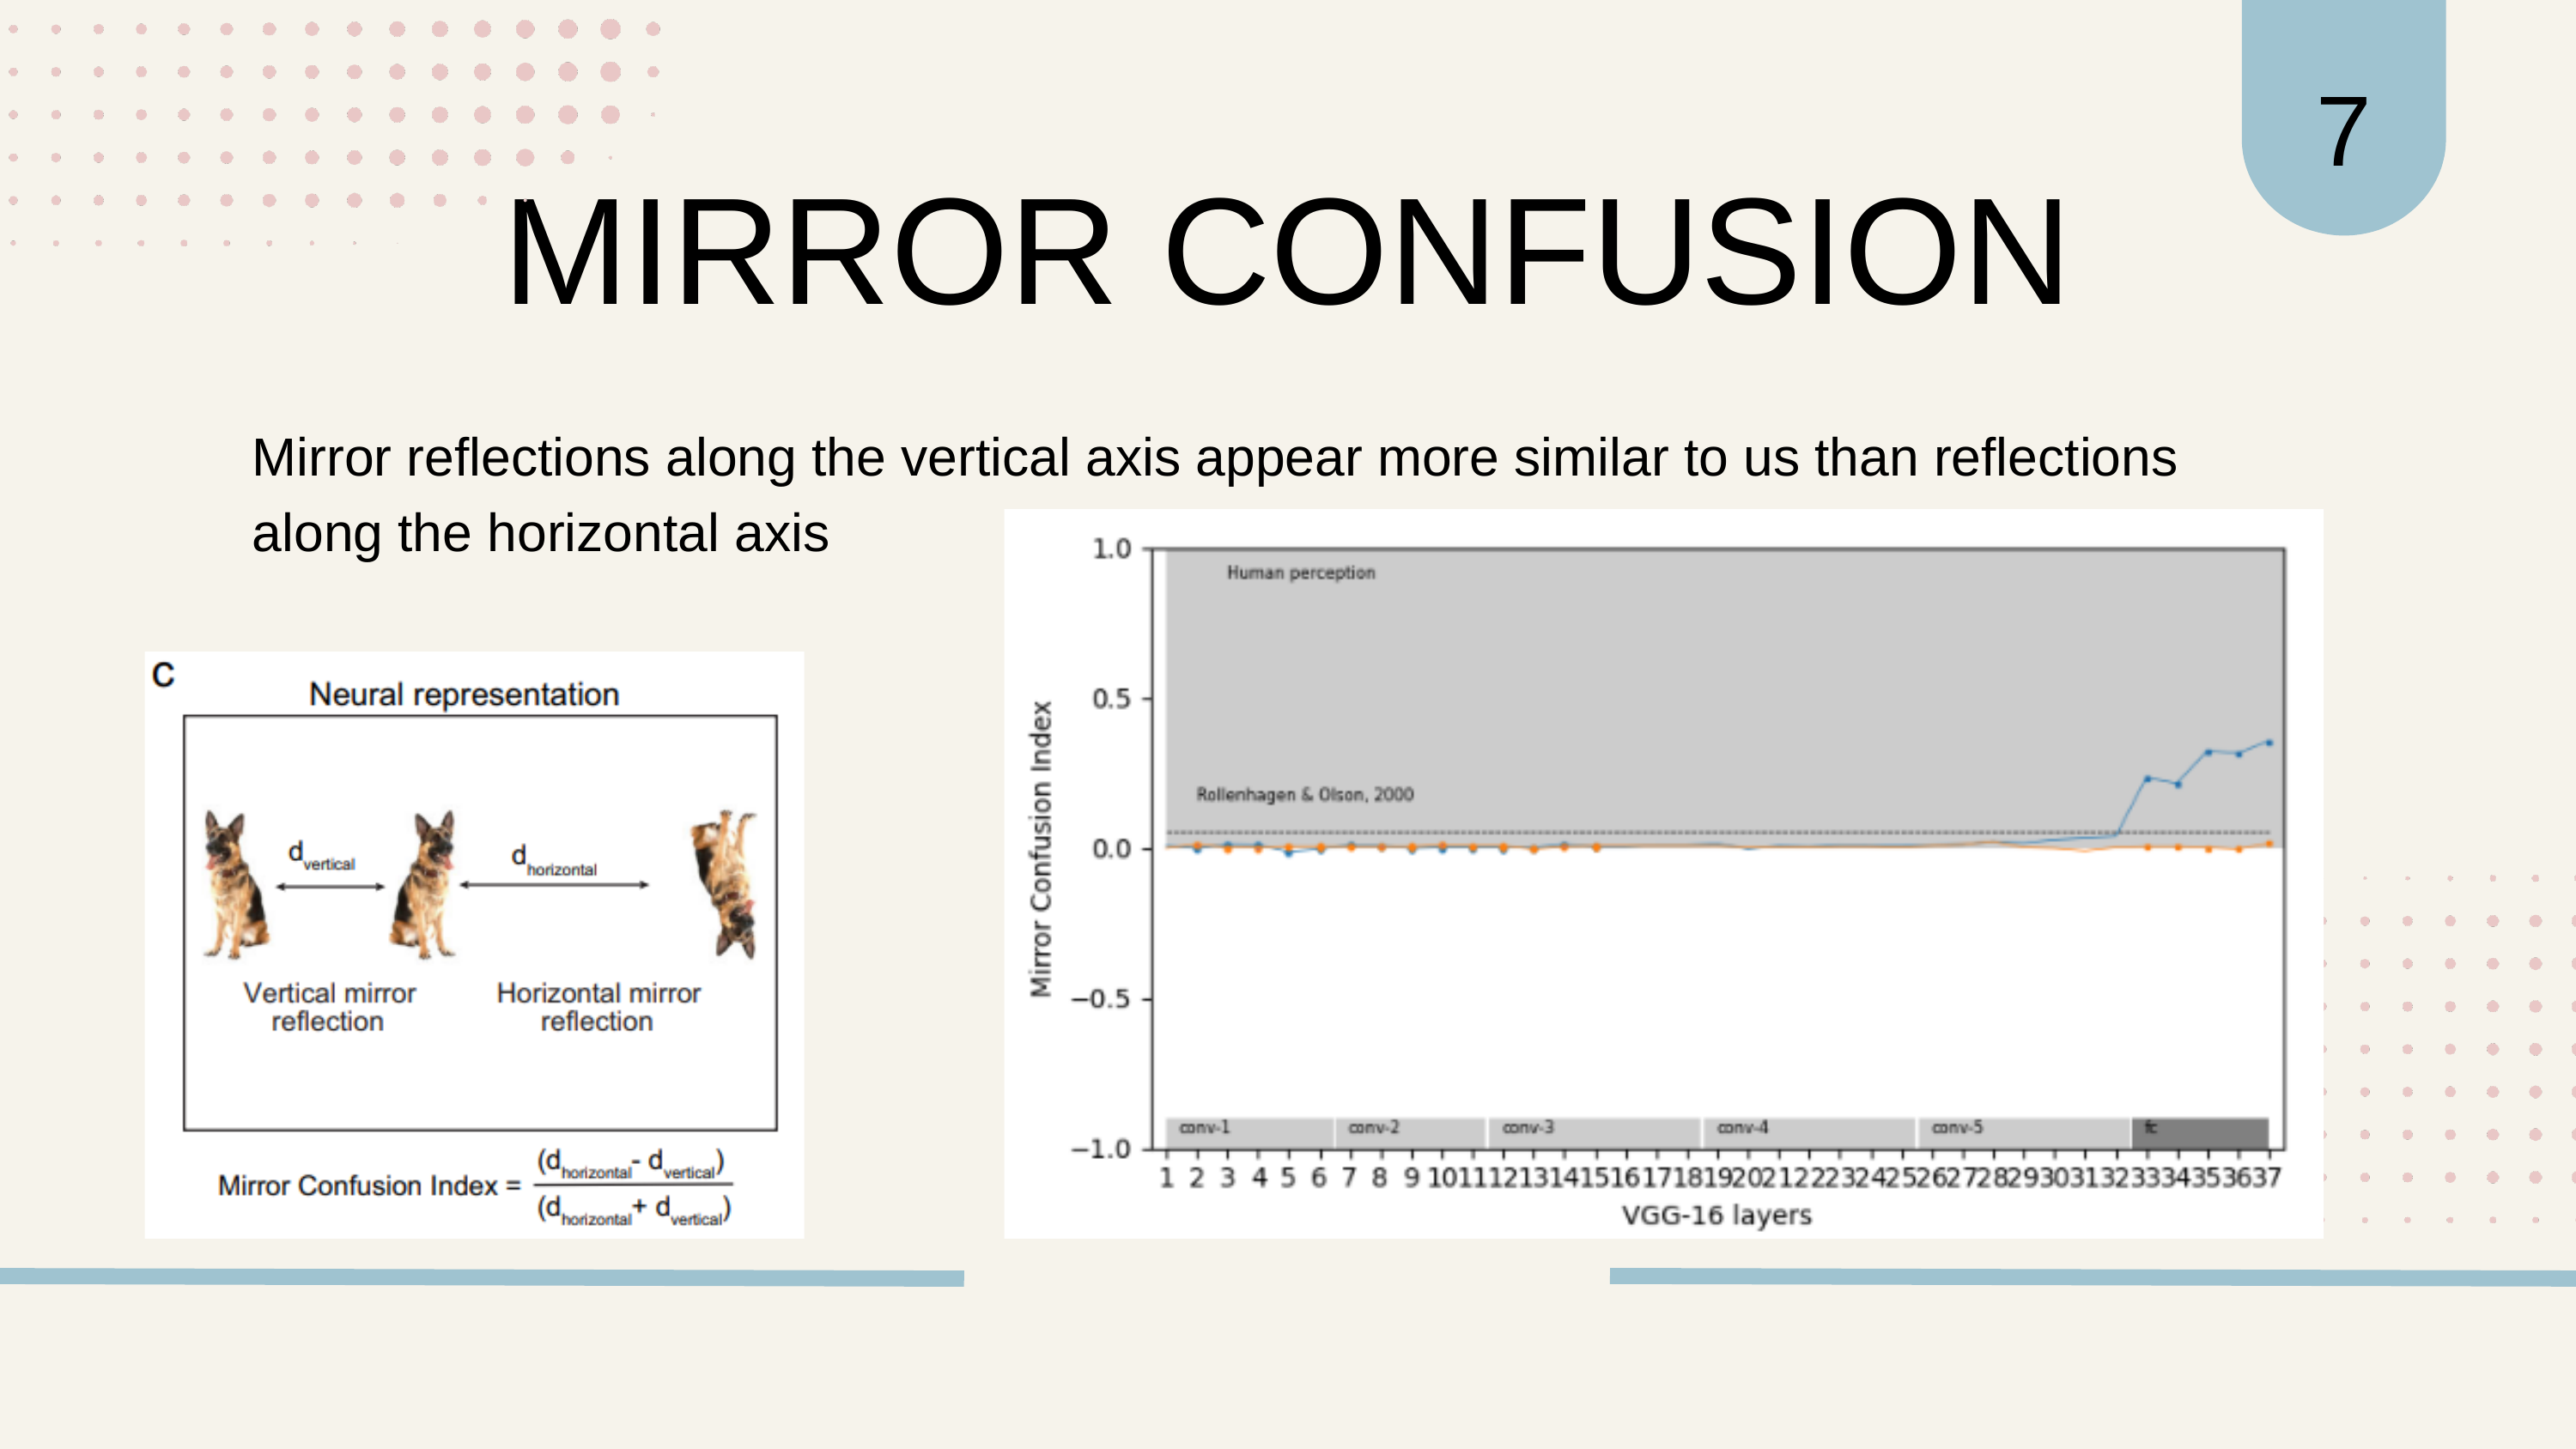

7

MIRROR CONFUSION
Mirror reflections along the vertical axis appear more similar to us than reflections along the horizontal axis